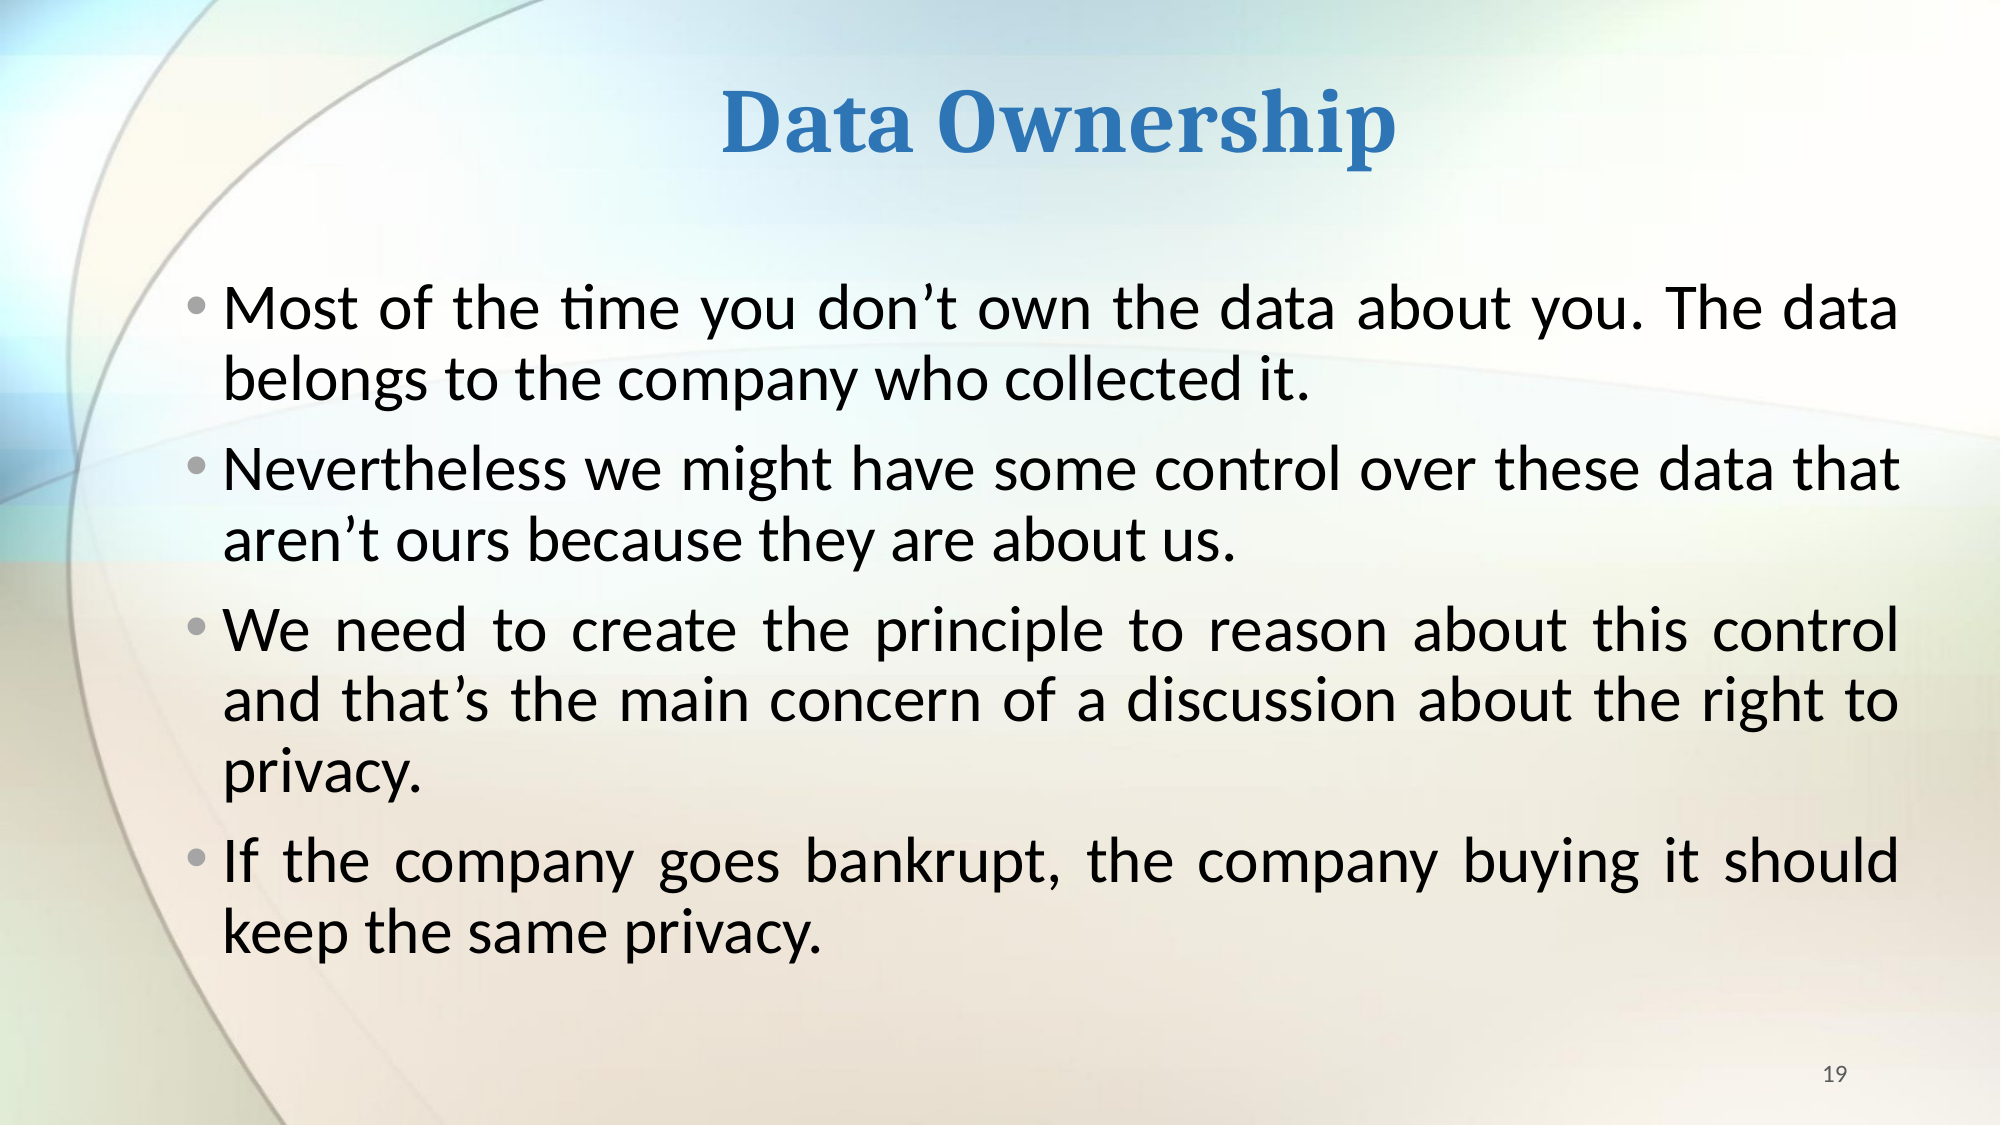

# Data Ownership
Most of the time you don’t own the data about you. The data belongs to the company who collected it.
Nevertheless we might have some control over these data that aren’t ours because they are about us.
We need to create the principle to reason about this control and that’s the main concern of a discussion about the right to privacy.
If the company goes bankrupt, the company buying it should keep the same privacy.
19